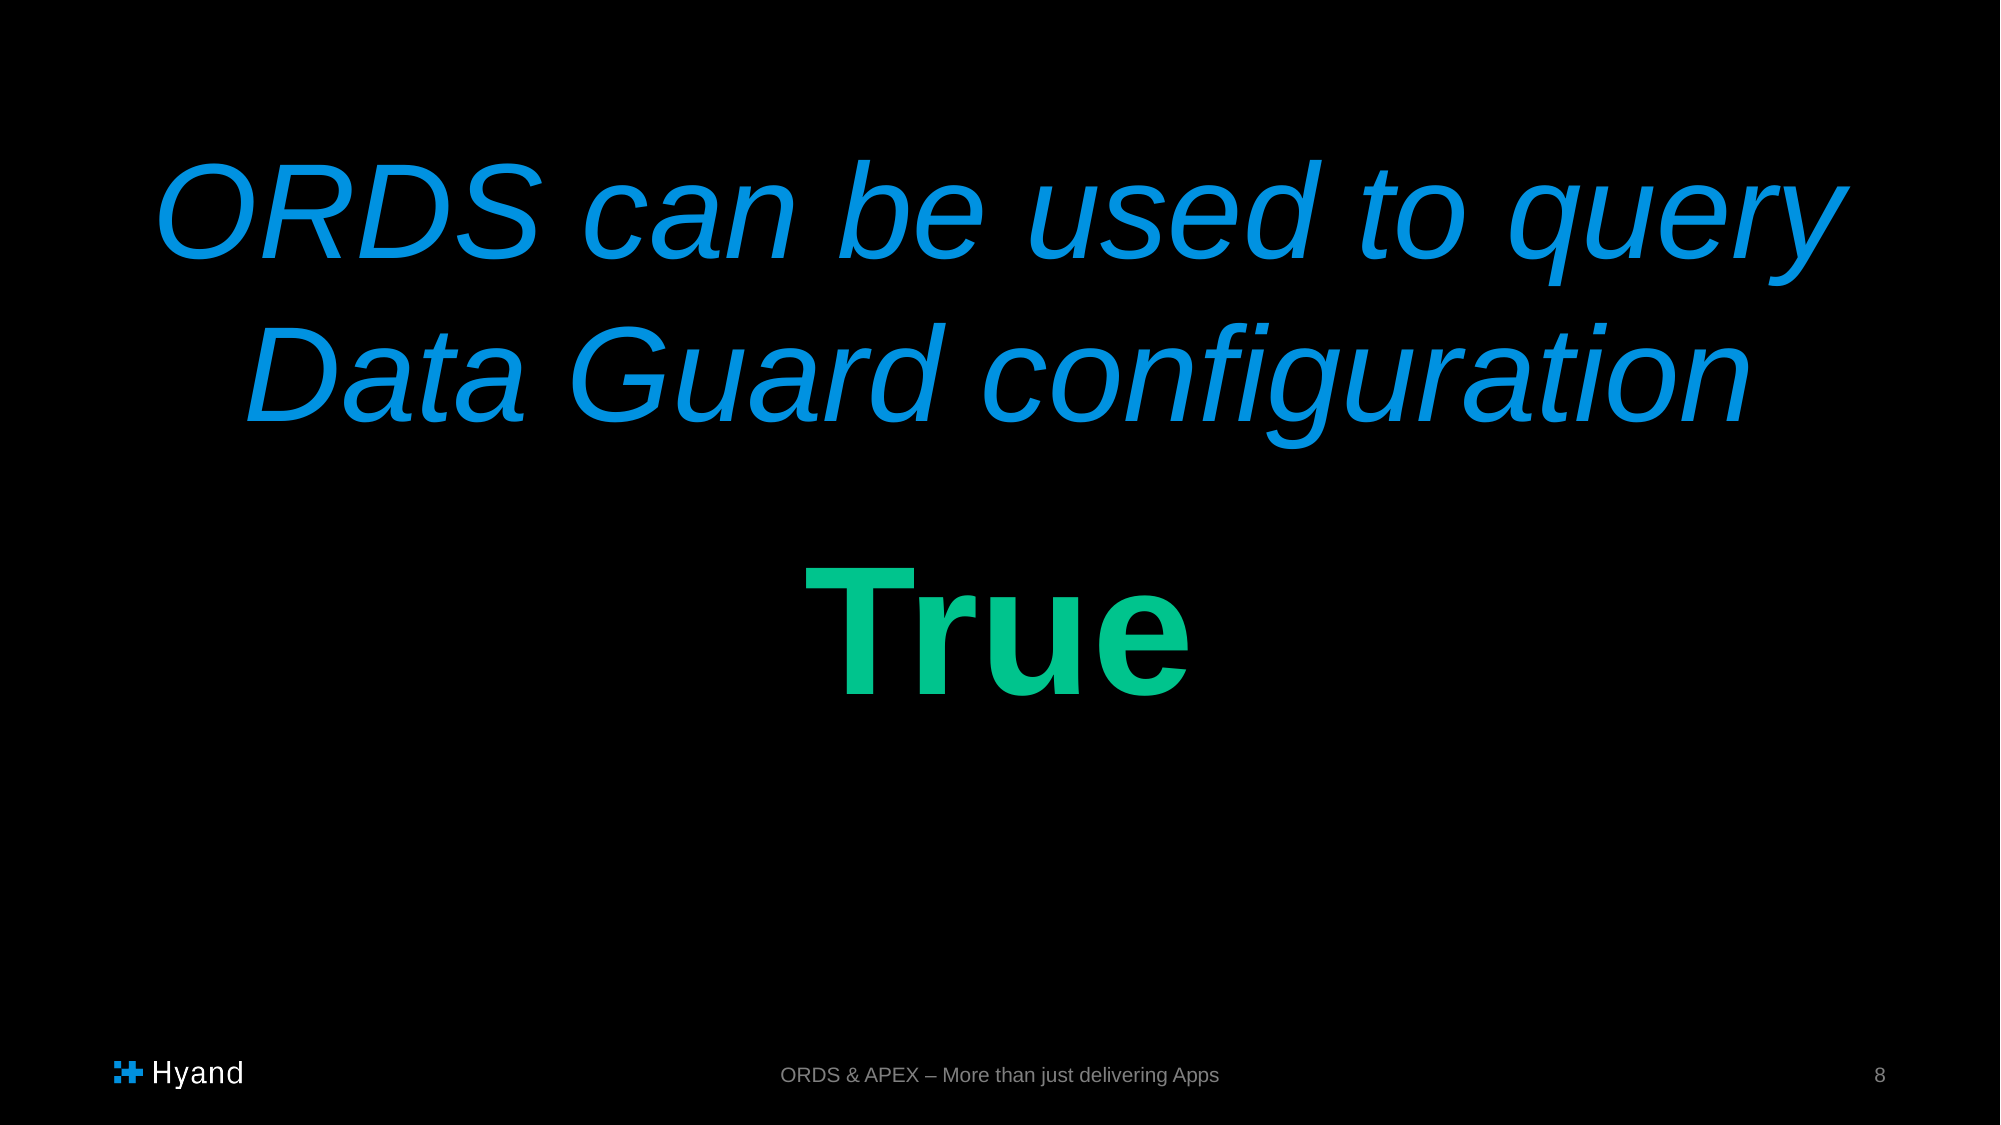

ORDS can be used to query
Data Guard configuration
True
ORDS & APEX – More than just delivering Apps
8